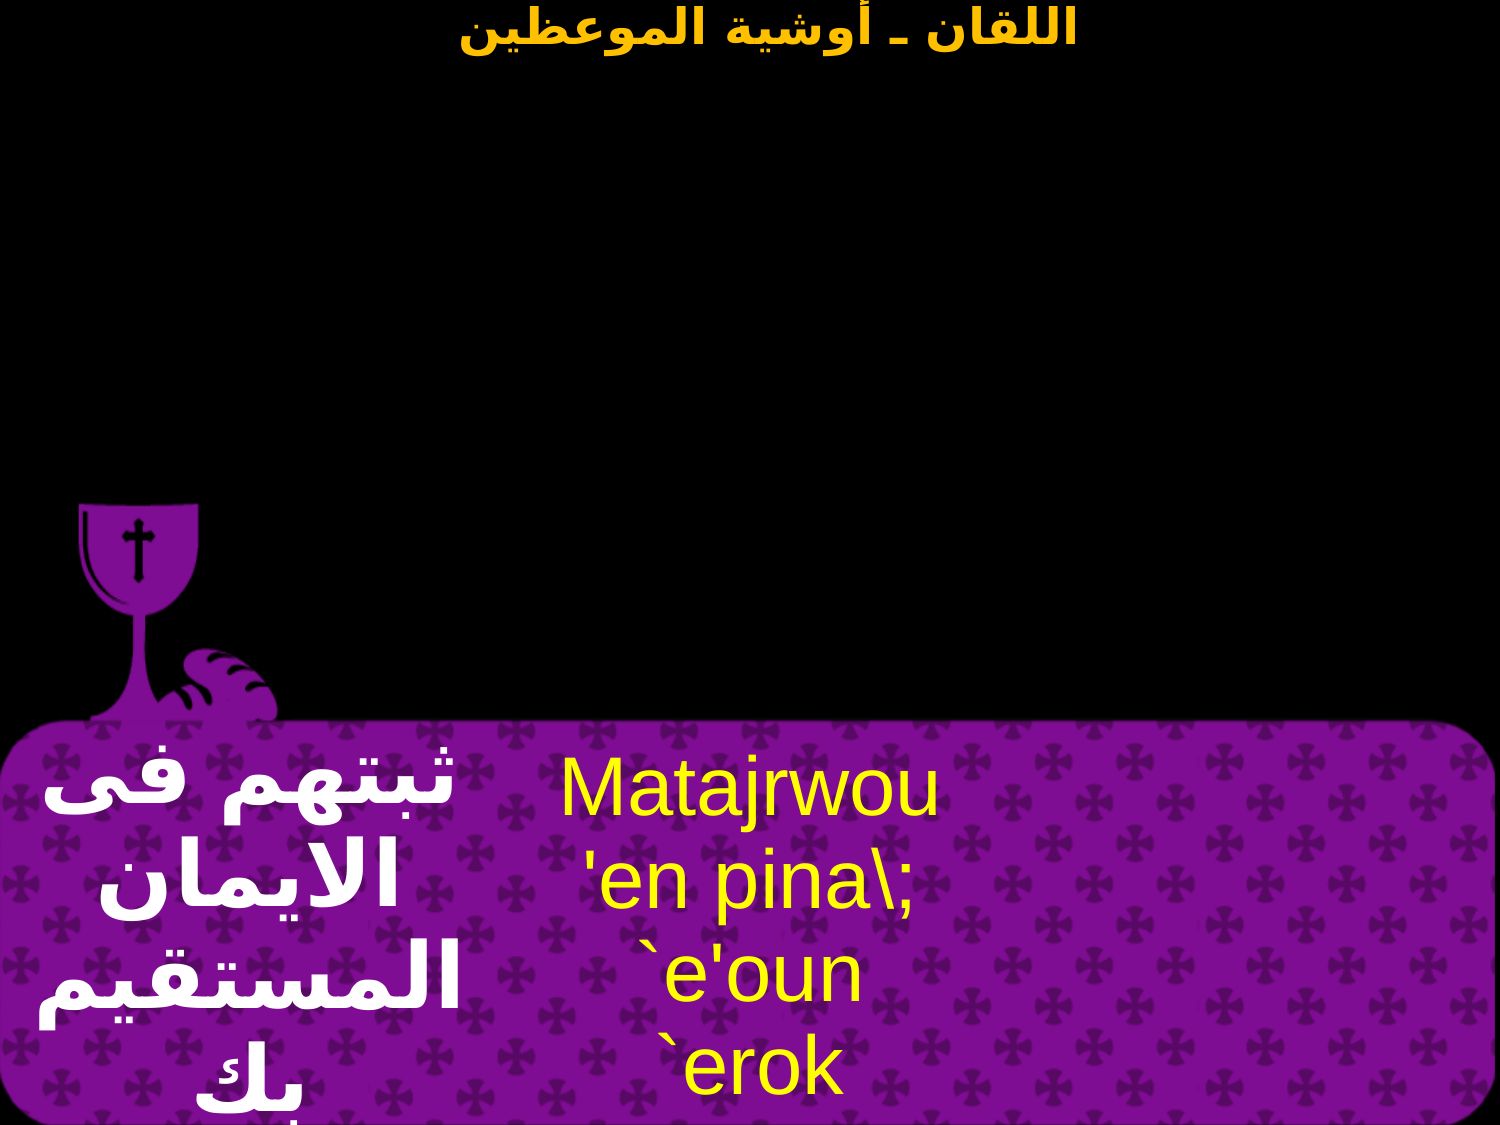

| ثبتهم فى الايمان المستقيم بك | Matajrwou 'en pina\; `e'oun `erok |  |
| --- | --- | --- |